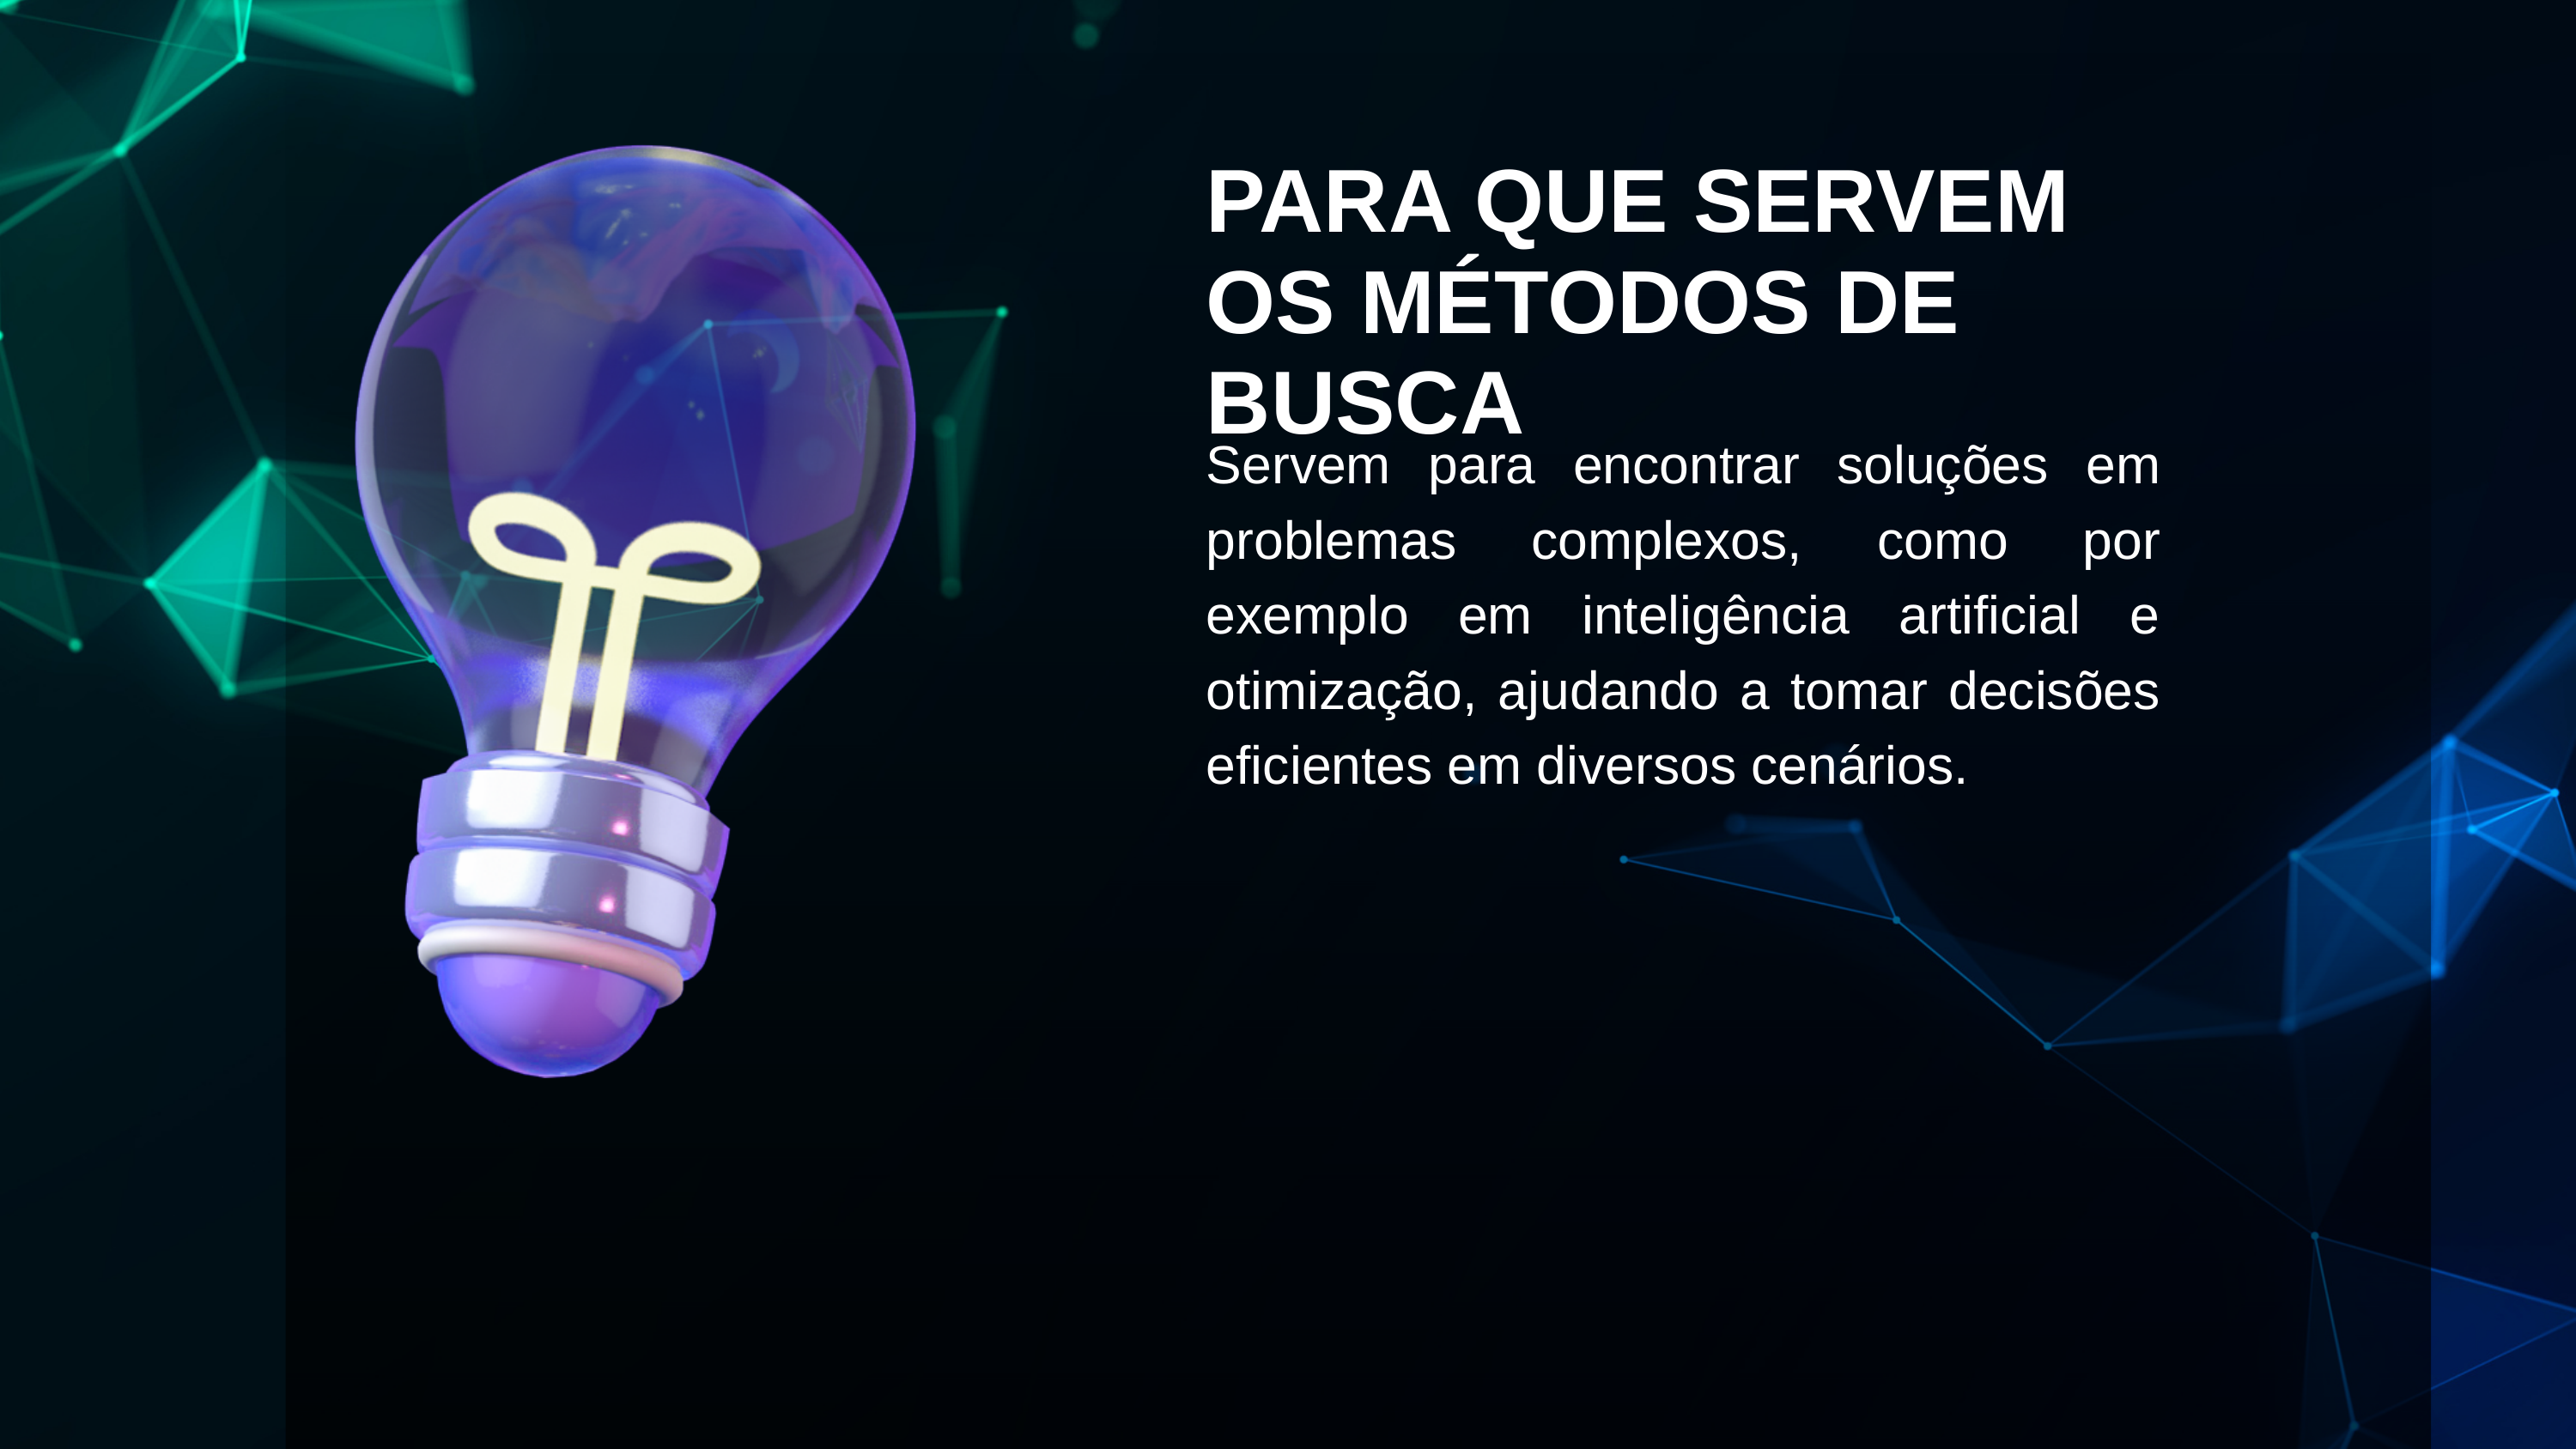

PARA QUE SERVEM OS MÉTODOS DE BUSCA
Servem para encontrar soluções em problemas complexos, como por exemplo em inteligência artificial e otimização, ajudando a tomar decisões eficientes em diversos cenários.